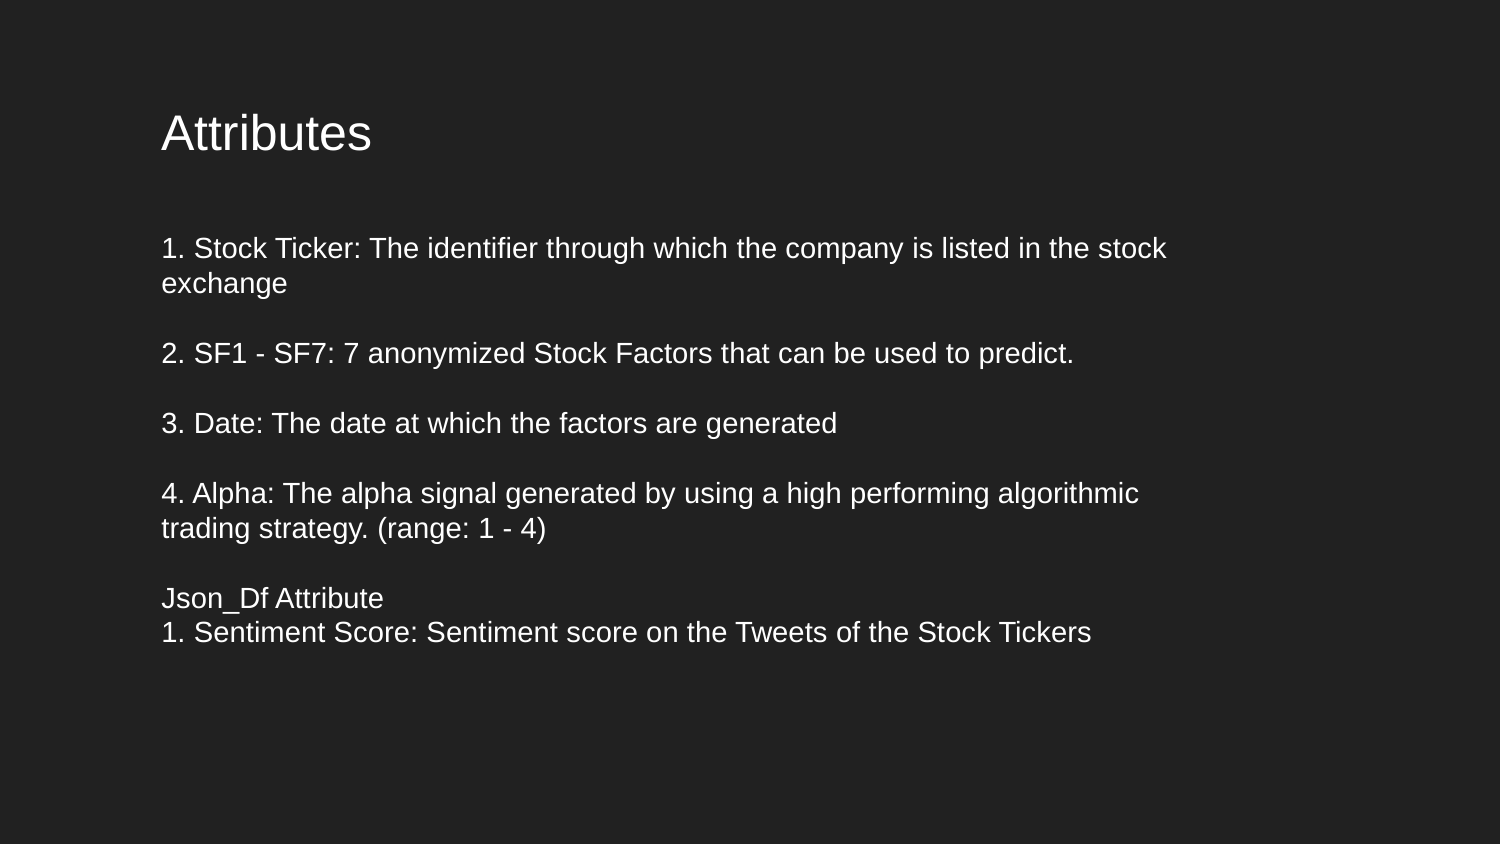

Attributes
1. Stock Ticker: The identifier through which the company is listed in the stock exchange

2. SF1 - SF7: 7 anonymized Stock Factors that can be used to predict.

3. Date: The date at which the factors are generated

4. Alpha: The alpha signal generated by using a high performing algorithmic trading strategy. (range: 1 - 4)

Json_Df Attribute
1. Sentiment Score: Sentiment score on the Tweets of the Stock Tickers